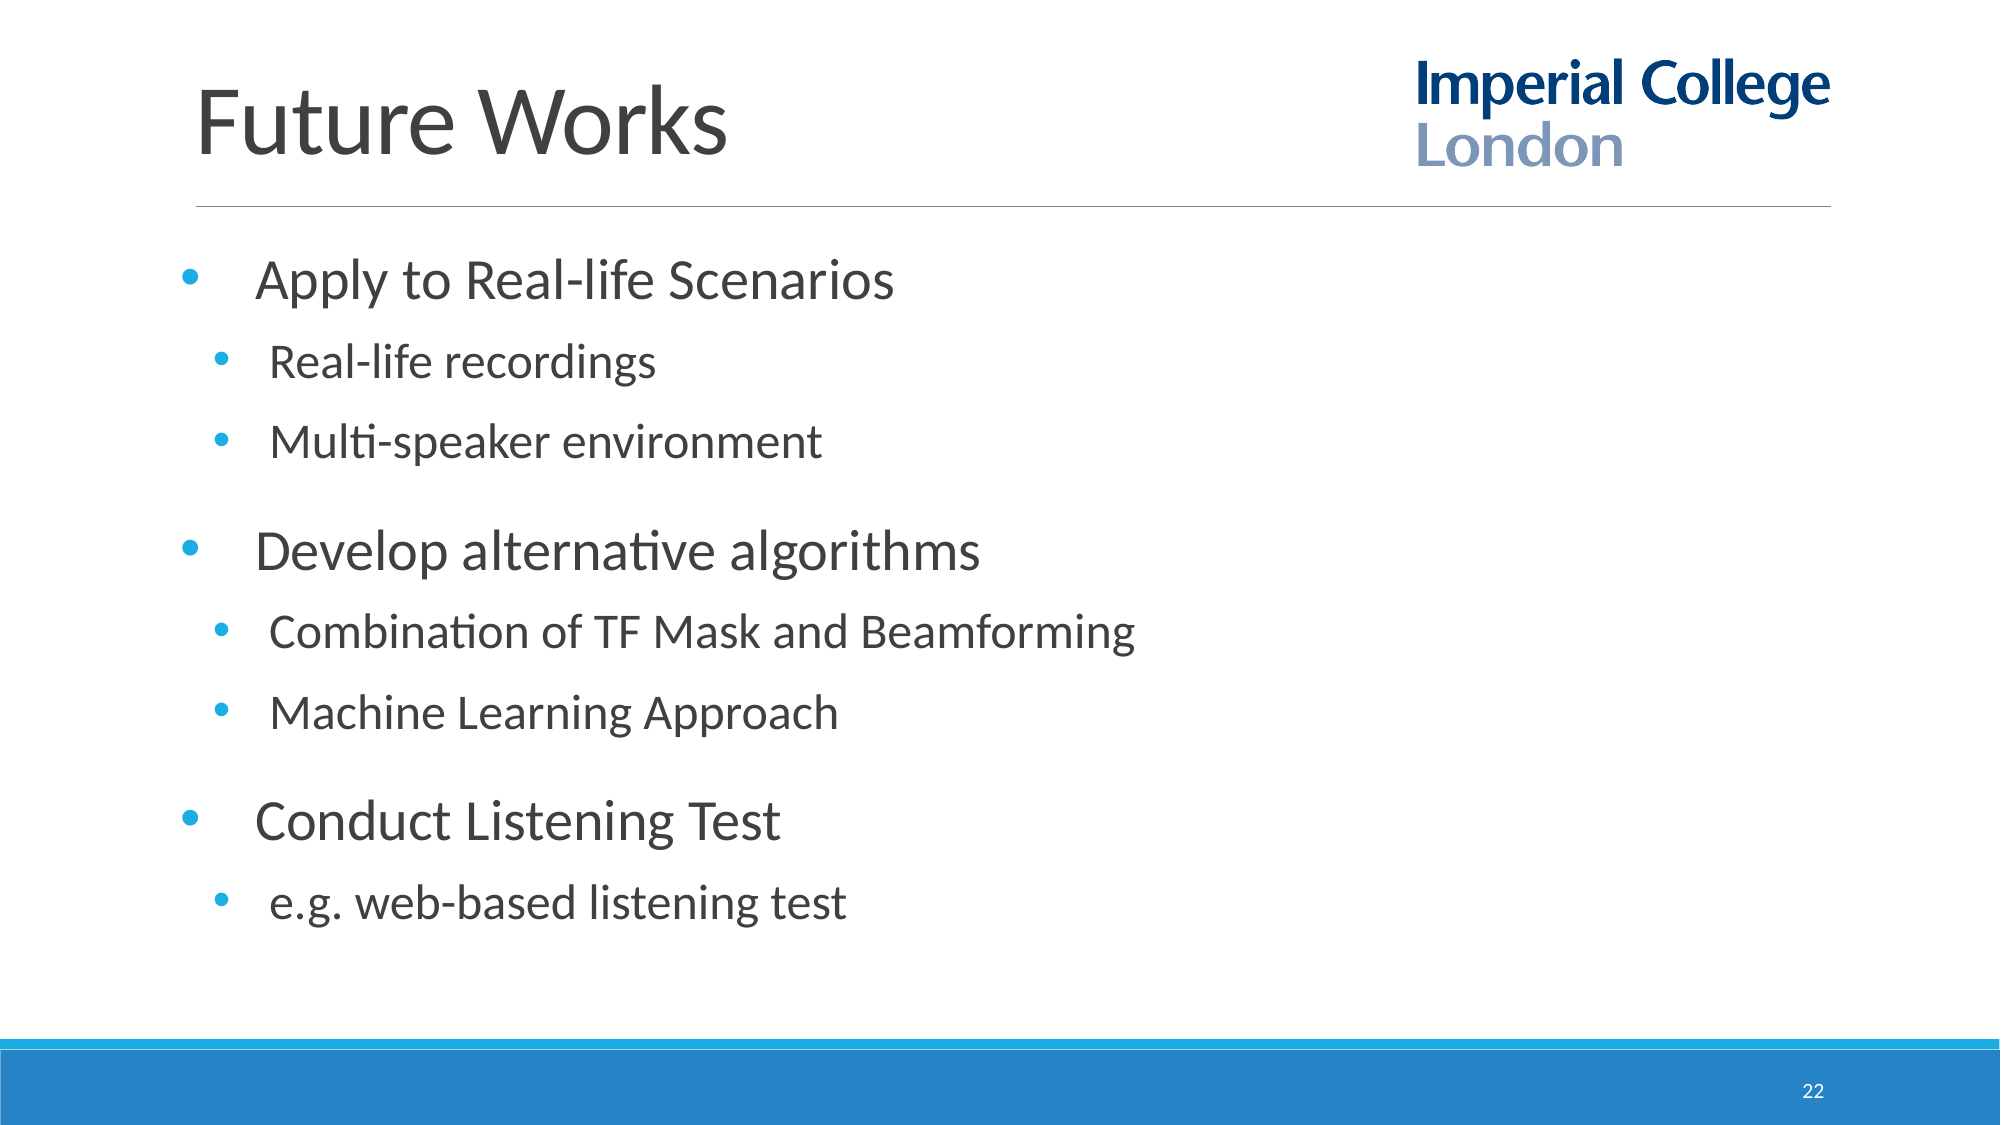

# Future Works
Apply to Real-life Scenarios
Real-life recordings
Multi-speaker environment
Develop alternative algorithms
Combination of TF Mask and Beamforming
Machine Learning Approach
Conduct Listening Test
e.g. web-based listening test

22